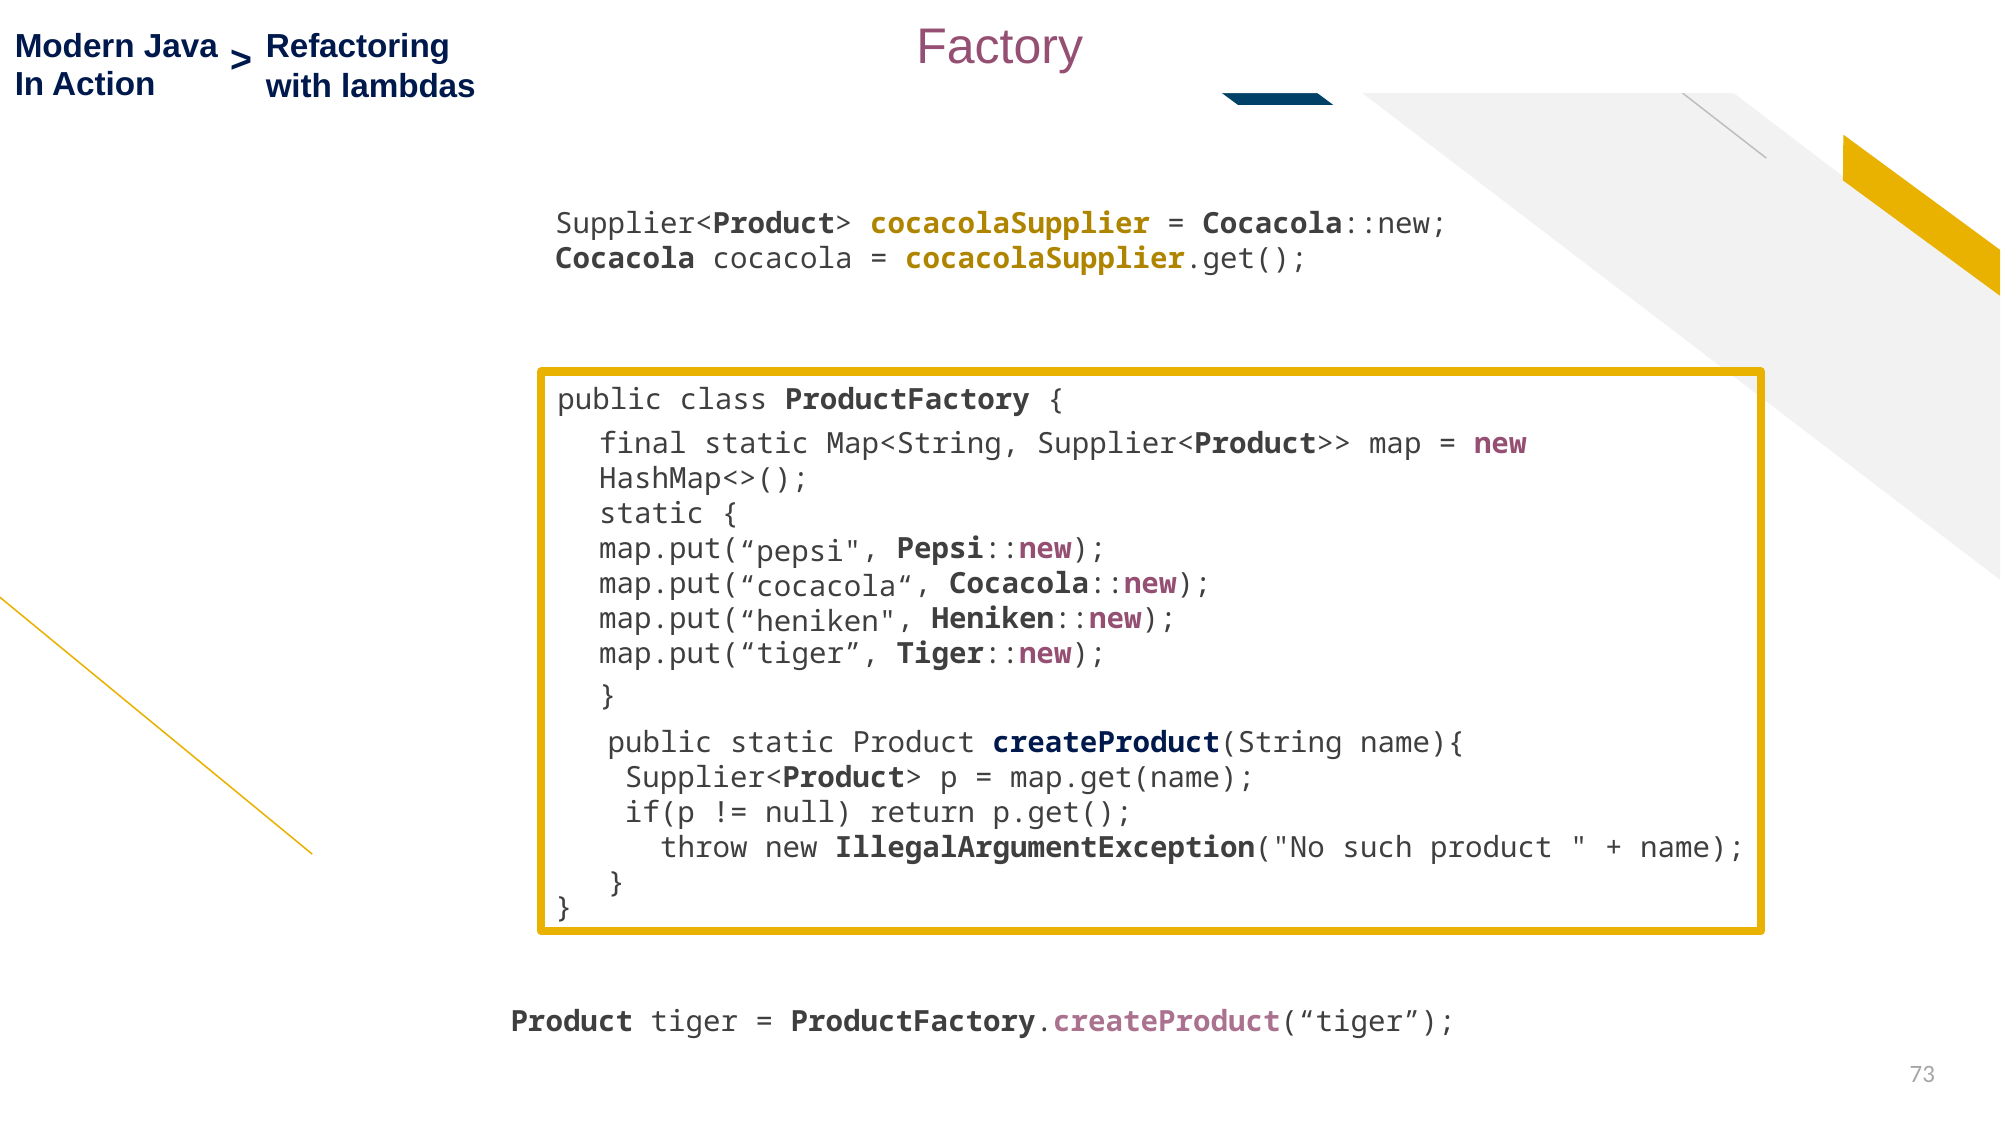

Factory
Modern Java
Refactoring
with lambdas

>
In Action
Supplier<Product> cocacolaSupplier = Cocacola::new;
Cocacola cocacola = cocacolaSupplier.get();

public class ProductFactory {

final static Map<String, Supplier<Product>> map = new HashMap<>();
static {
map.put(       , Pepsi::new);
map.put(          , Cocacola::new);
map.put(         , Heniken::new);
“pepsi"
“cocacola“
“heniken"
map.put(“tiger”, Tiger::new);
}
   public static Product createProduct(String name){
    Supplier<Product> p = map.get(name);
    if(p != null) return p.get();
      throw new IllegalArgumentException("No such product " + name);
   }
}
Product tiger = ProductFactory.createProduct(“tiger”);
73